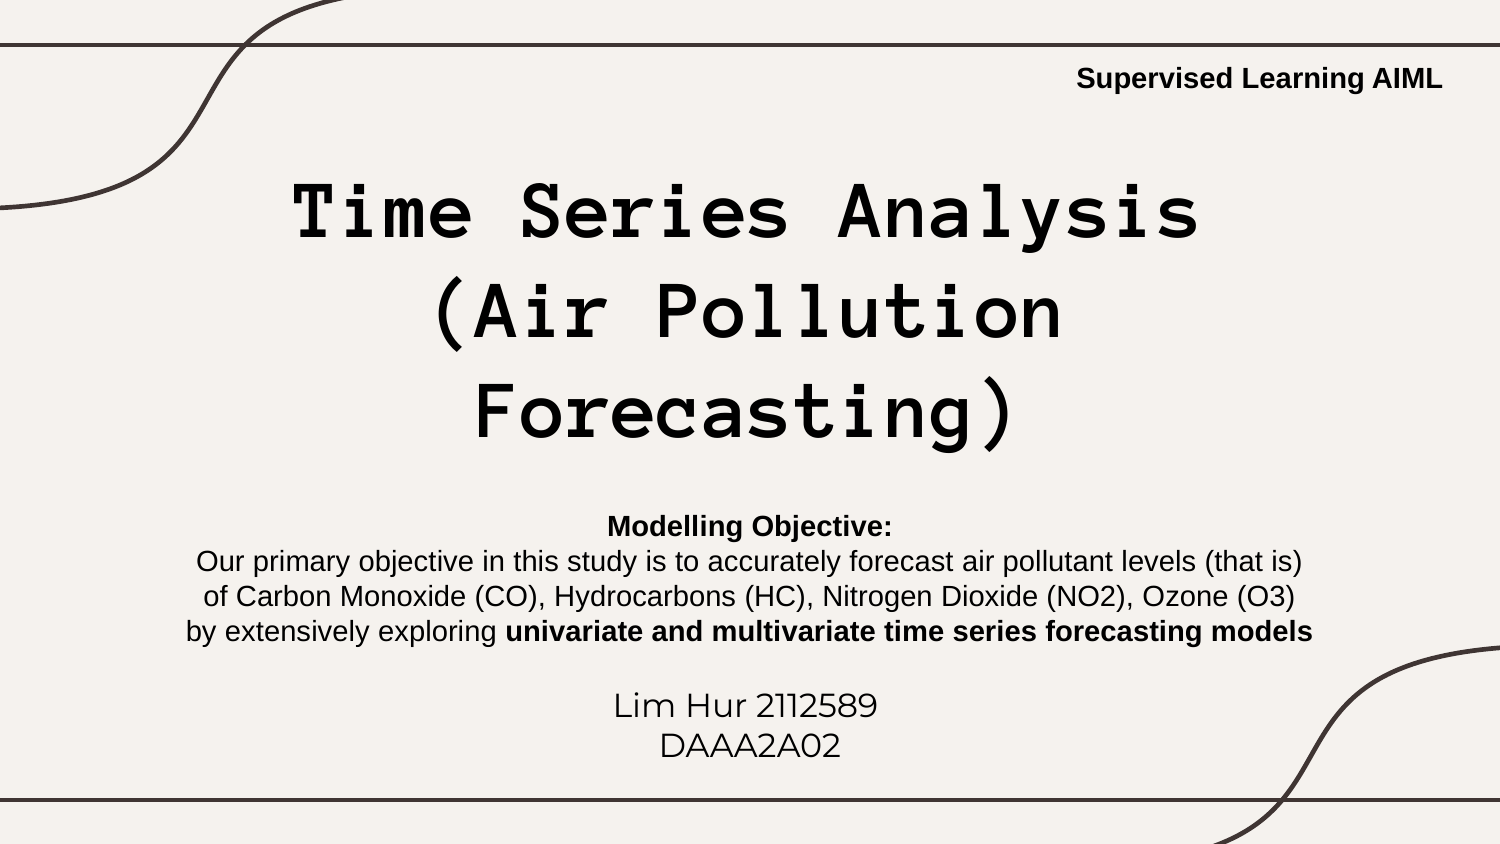

Supervised Learning AIML
# Time Series Analysis (Air Pollution Forecasting)
Modelling Objective:
Our primary objective in this study is to accurately forecast air pollutant levels (that is) of Carbon Monoxide (CO), Hydrocarbons (HC), Nitrogen Dioxide (NO2), Ozone (O3) by extensively exploring univariate and multivariate time series forecasting models

Lim Hur 2112589
DAAA2A02